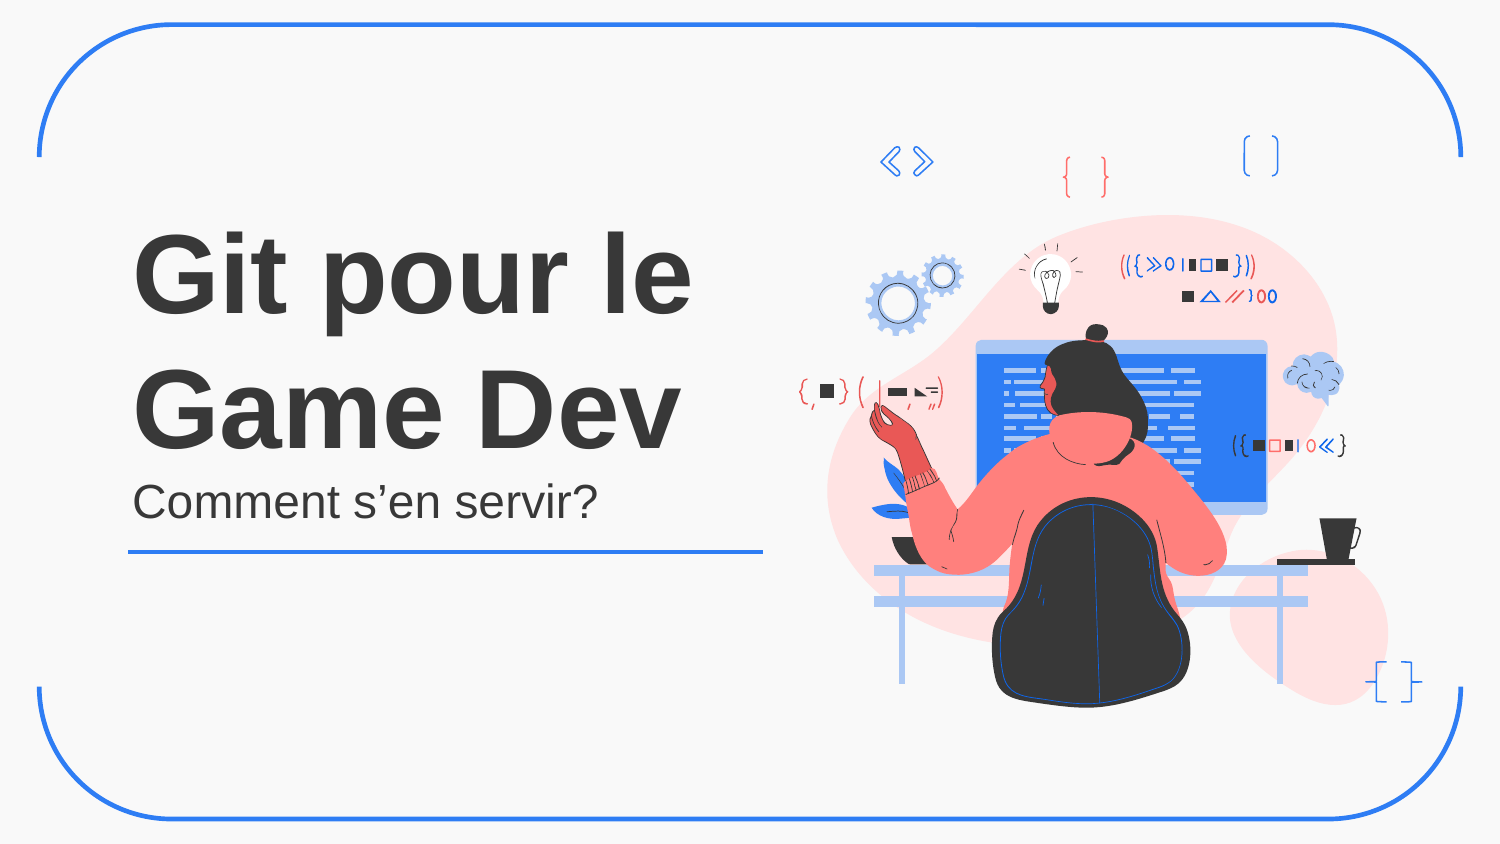

# Git pour le Game Dev Comment s’en servir?